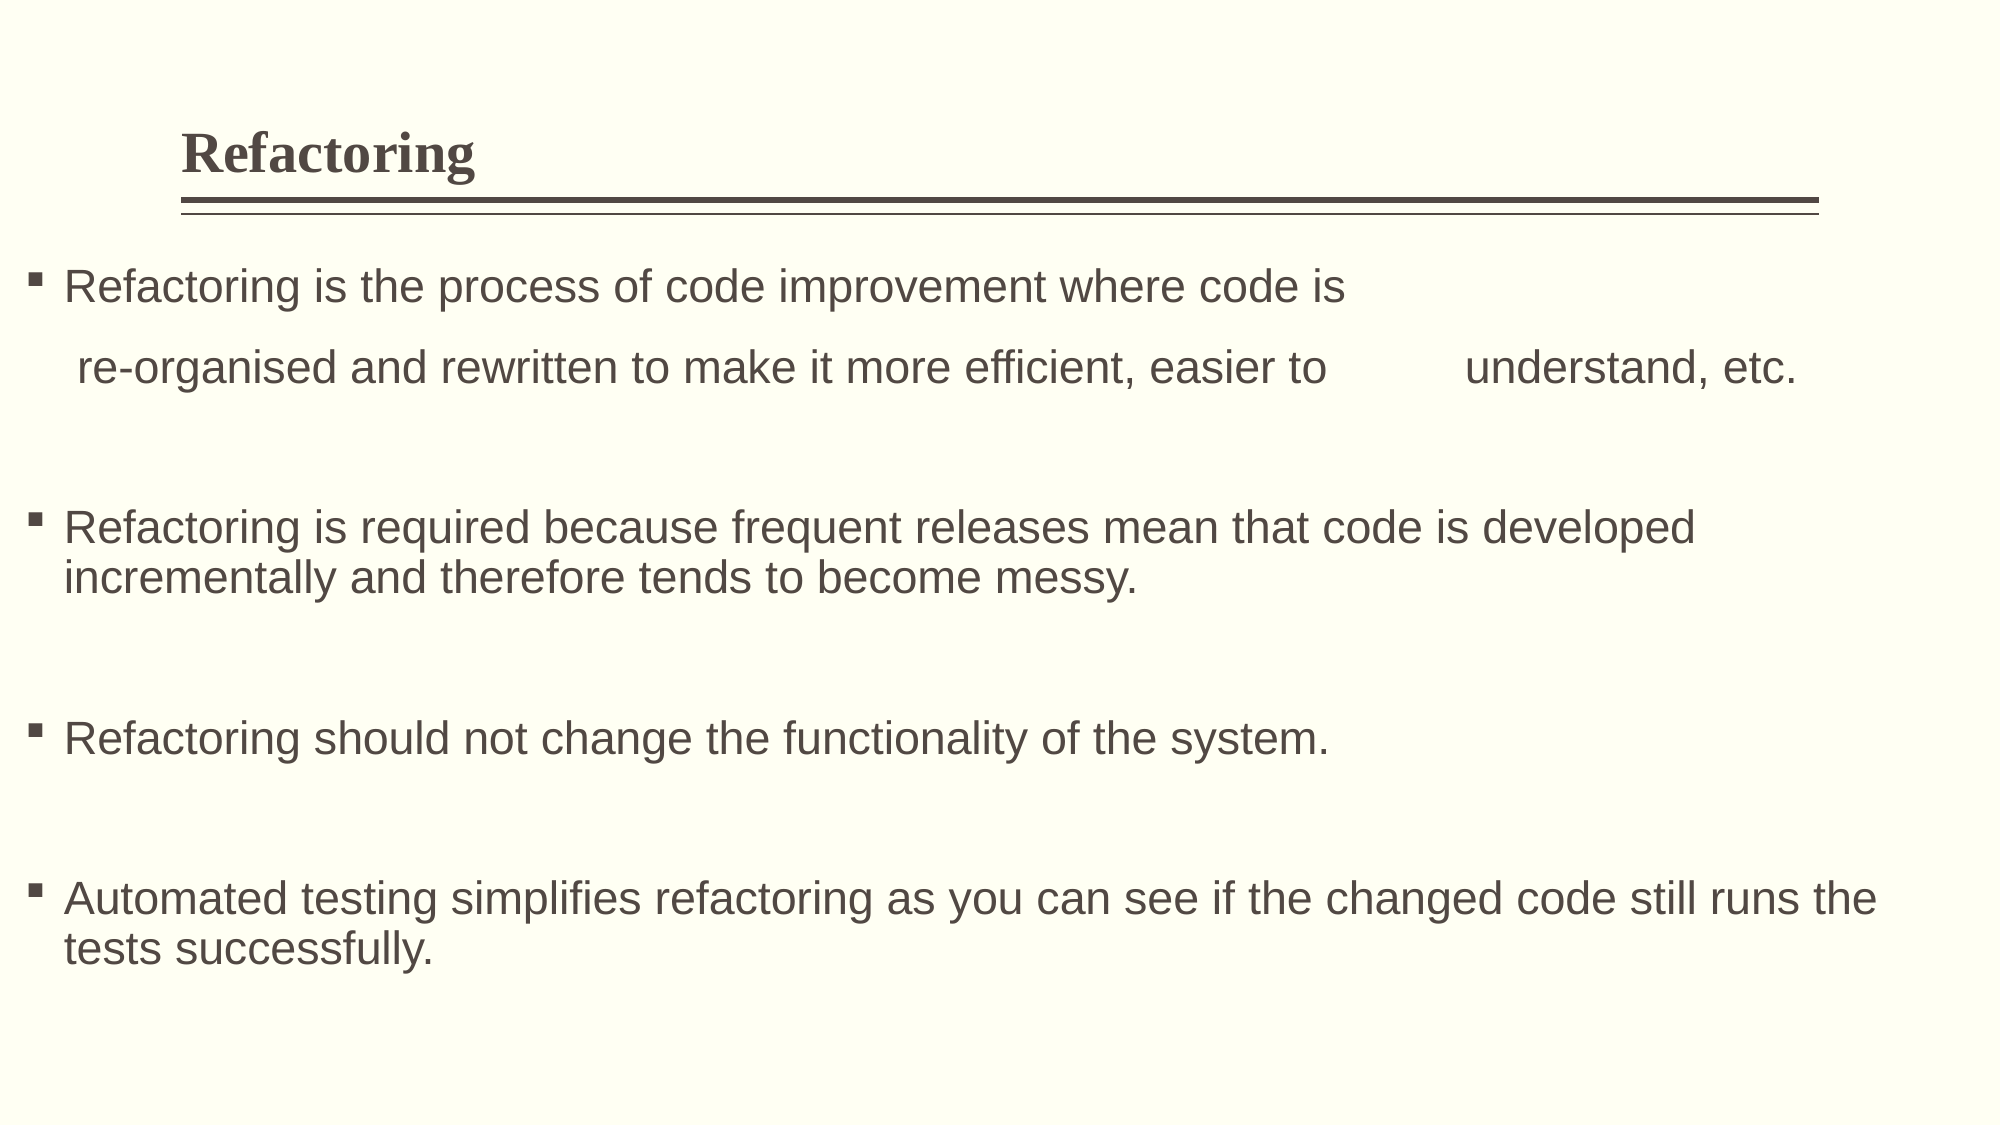

# Refactoring
Refactoring is the process of code improvement where code is
    re-organised and rewritten to make it more efficient, easier to    	understand, etc.

Refactoring is required because frequent releases mean that code is developed incrementally and therefore tends to become messy.

Refactoring should not change the functionality of the system.

Automated testing simplifies refactoring as you can see if the changed code still runs the tests successfully.